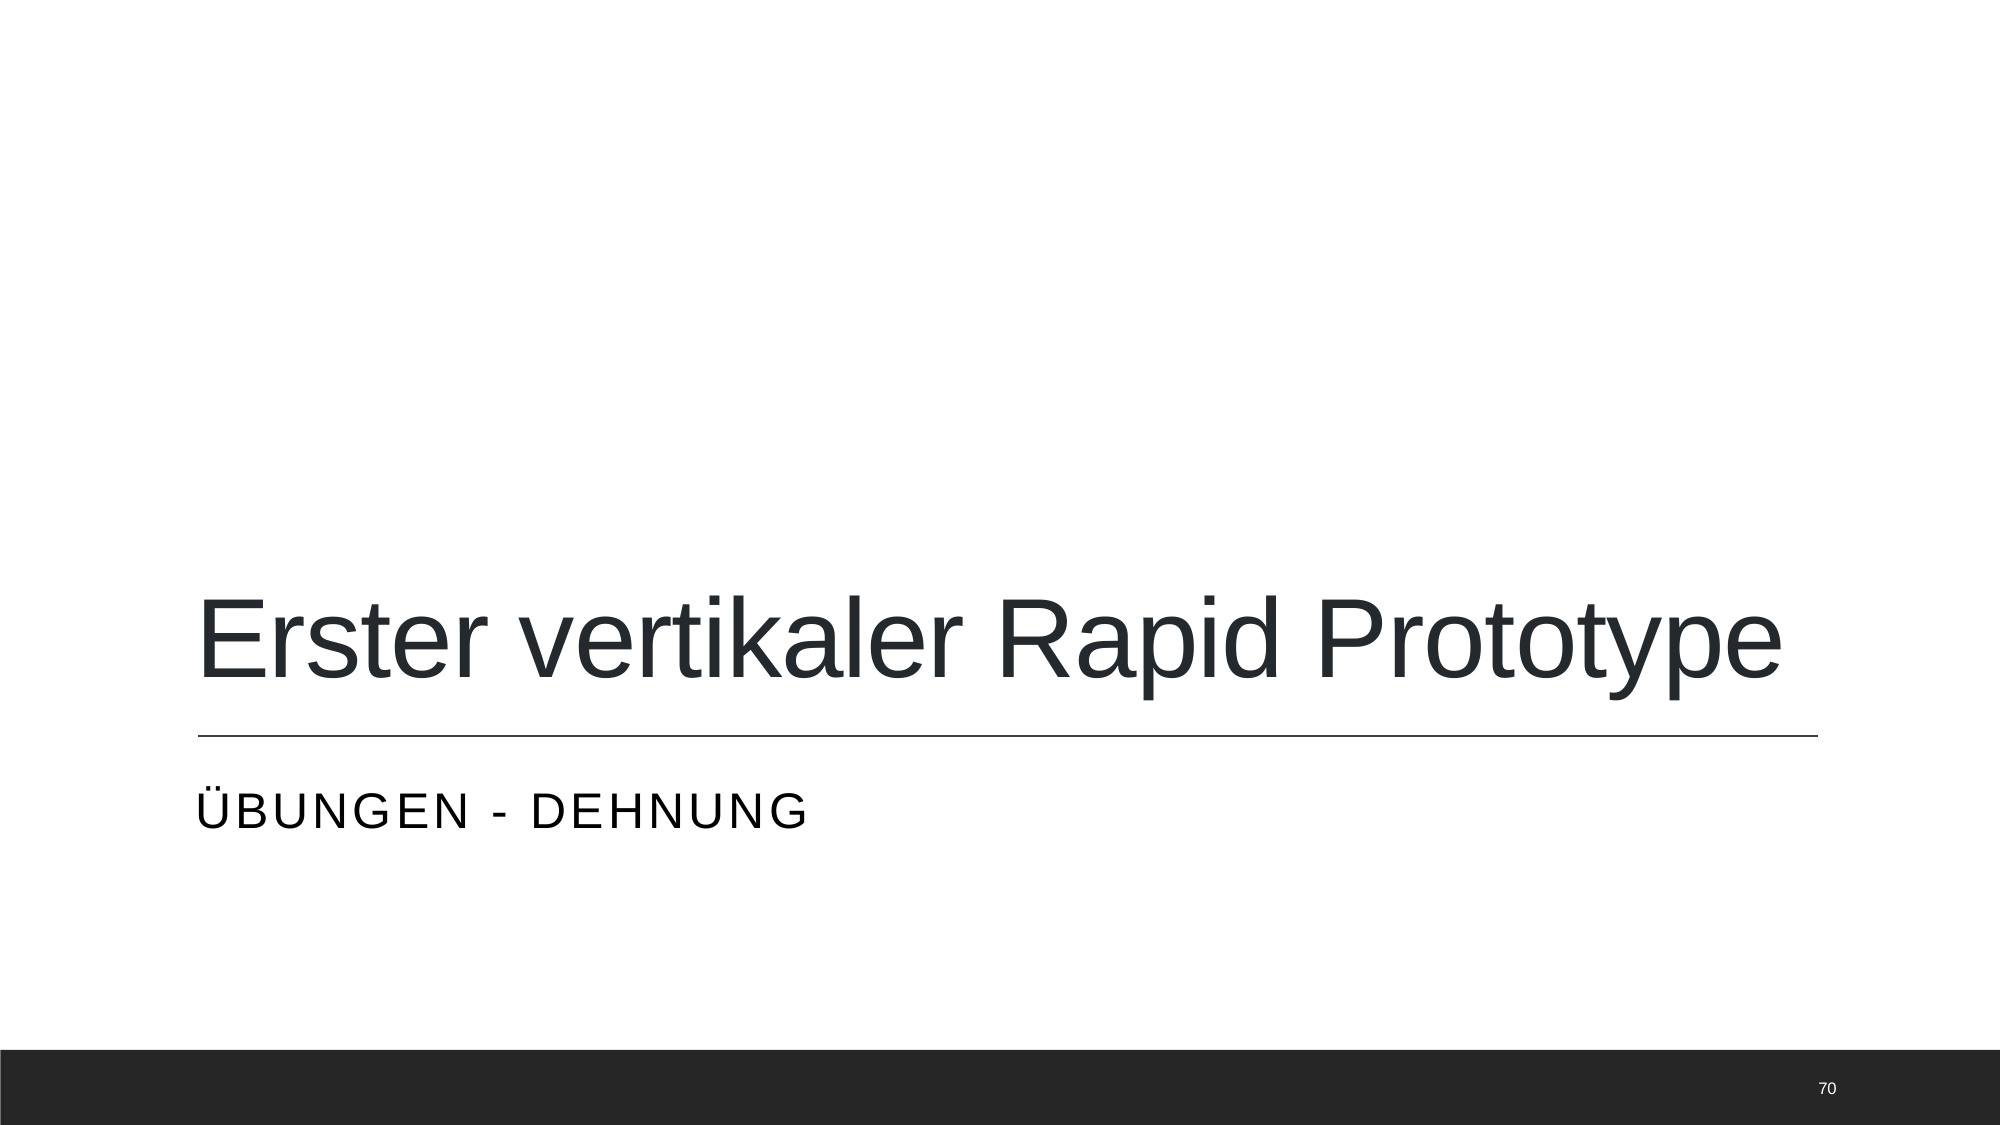

# Erster vertikaler Rapid Prototype
Übungen - dehnung
70